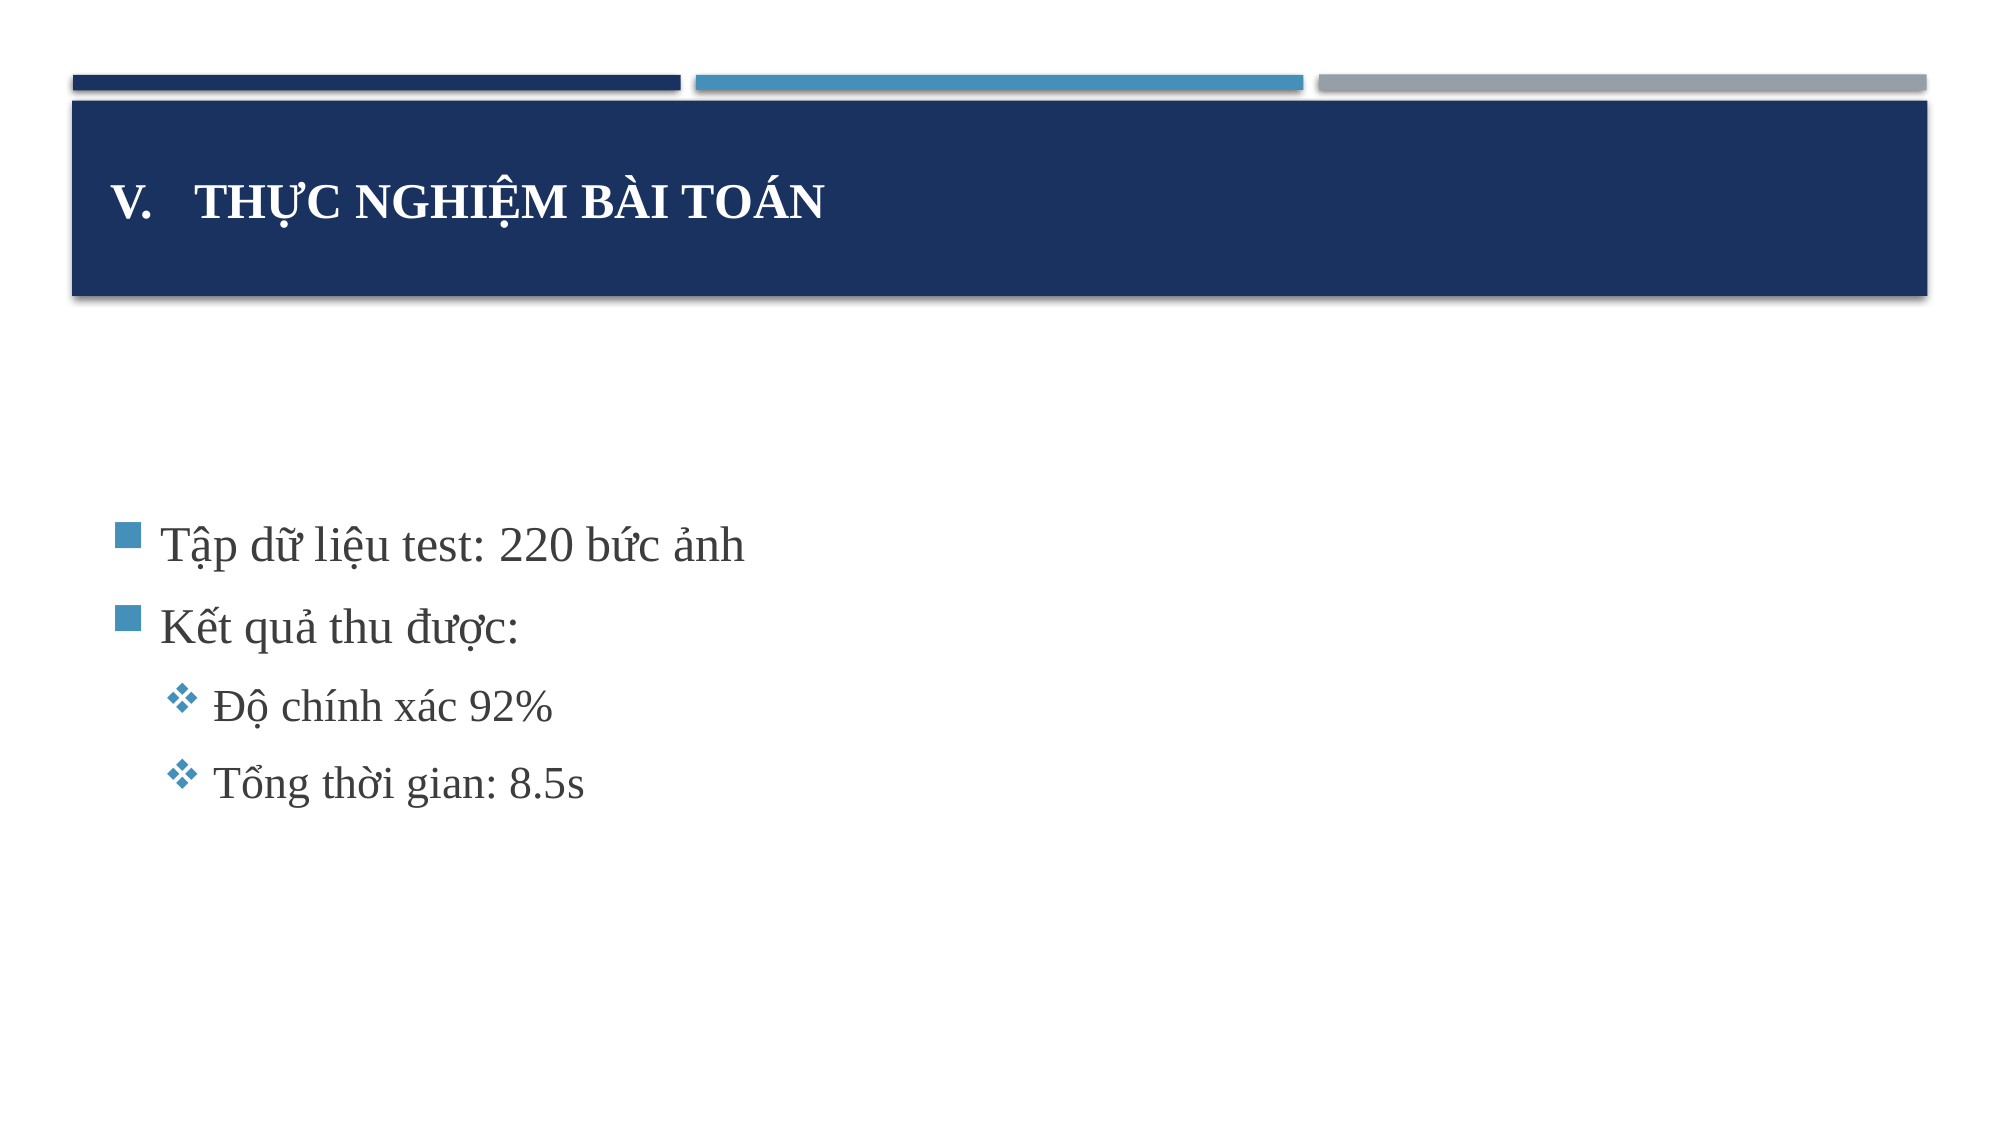

# Thực nghiệm bài toán
Tập dữ liệu test: 220 bức ảnh
Kết quả thu được:
Độ chính xác 92%
Tổng thời gian: 8.5s